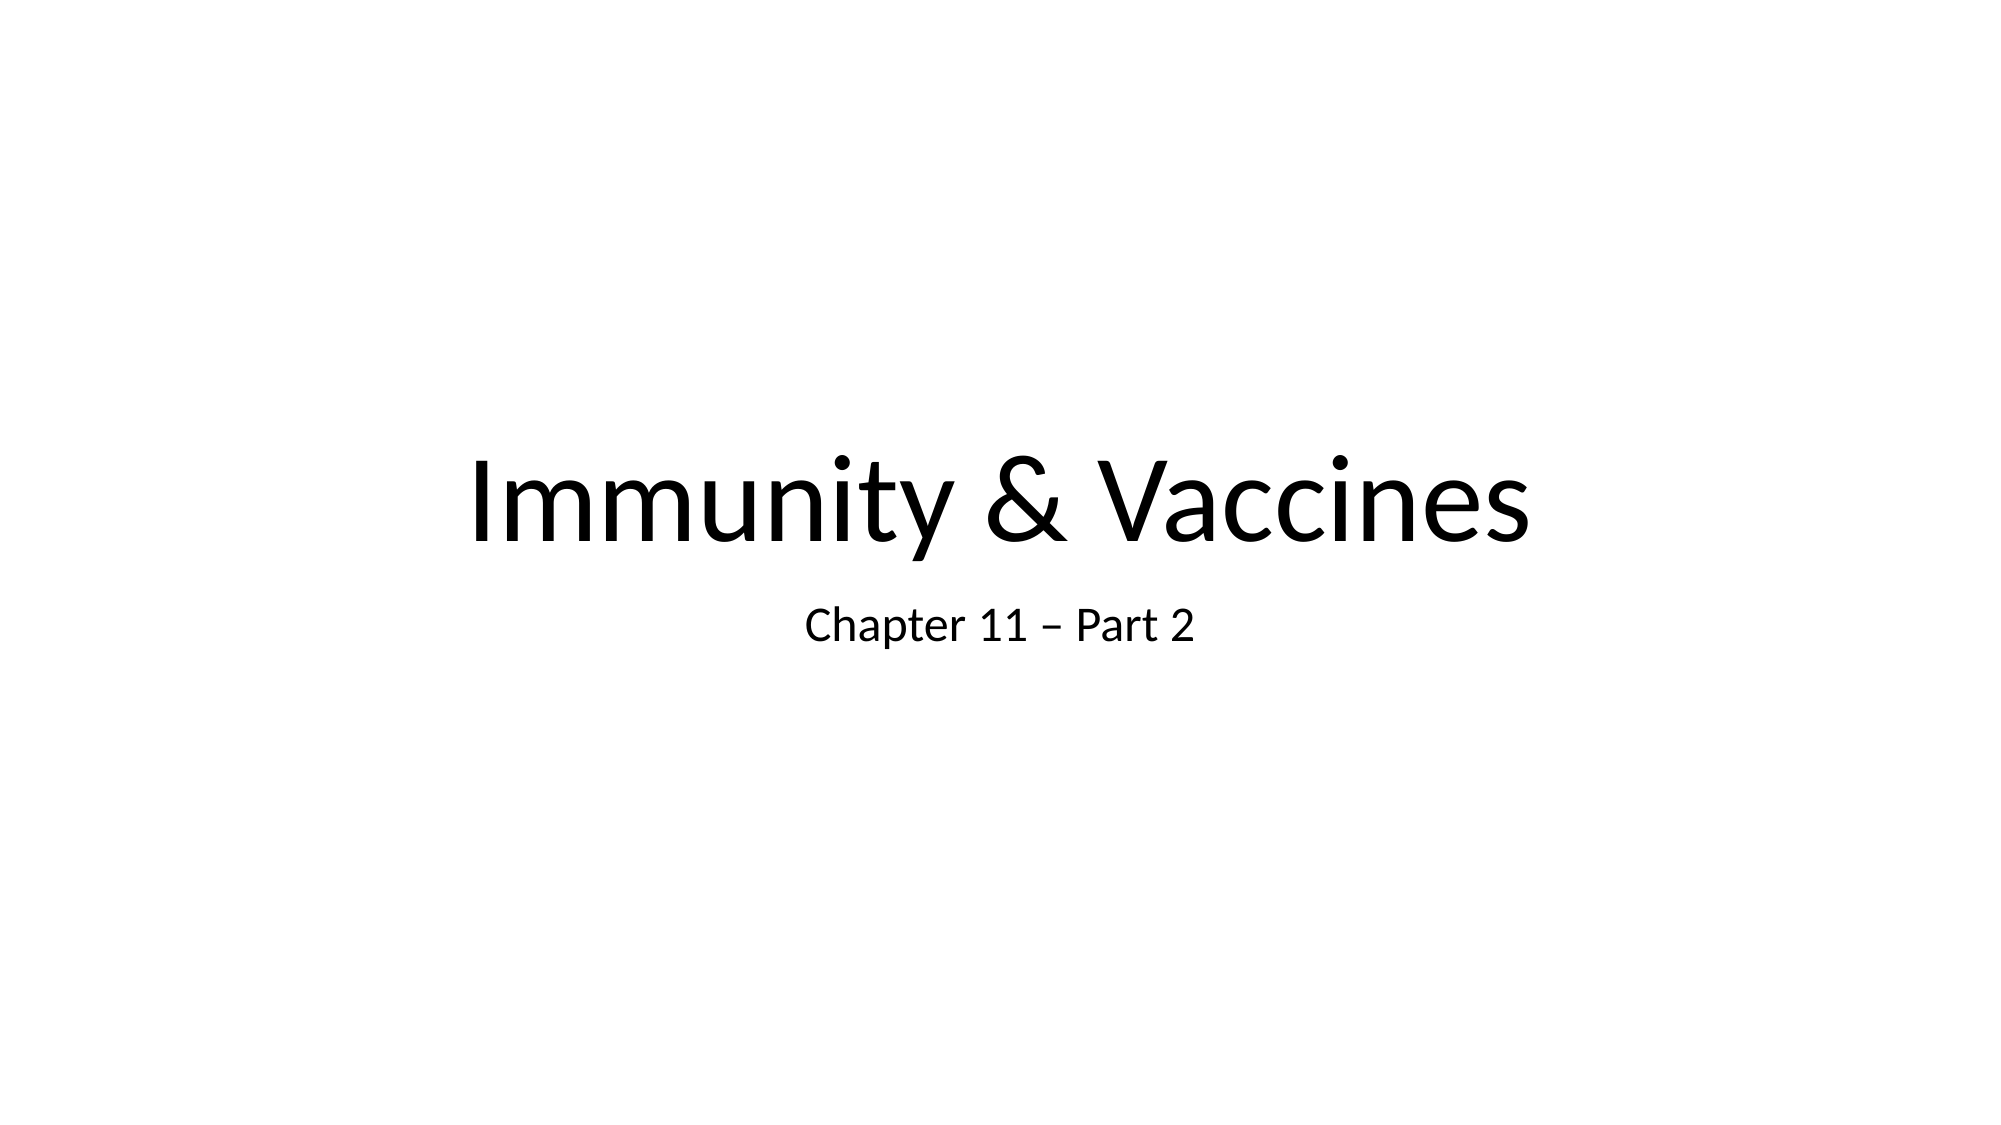

# Immunity & Vaccines
Chapter 11 – Part 2